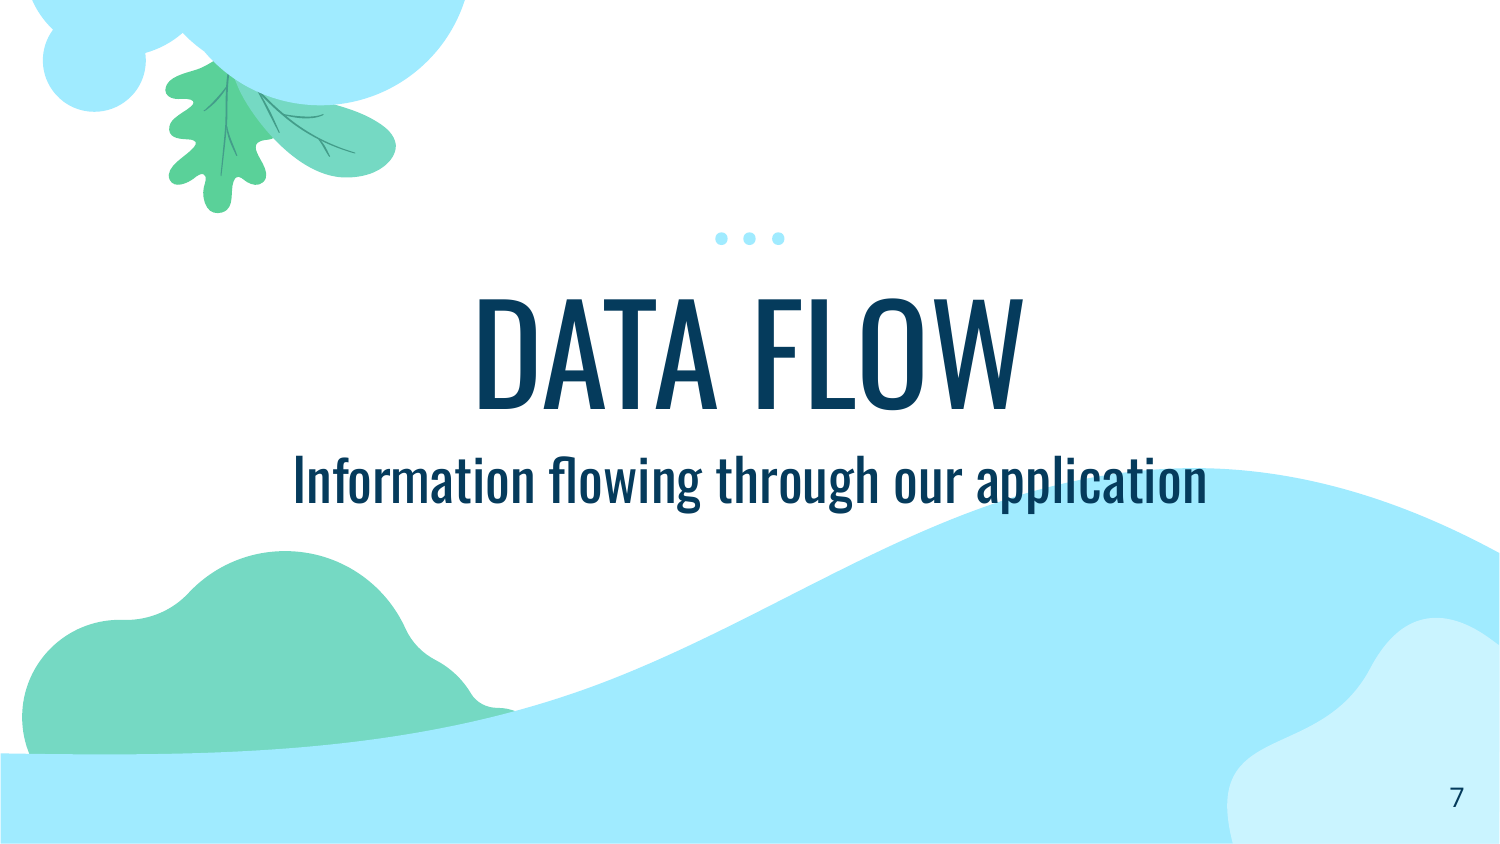

DATA FLOW
# Information flowing through our application
7